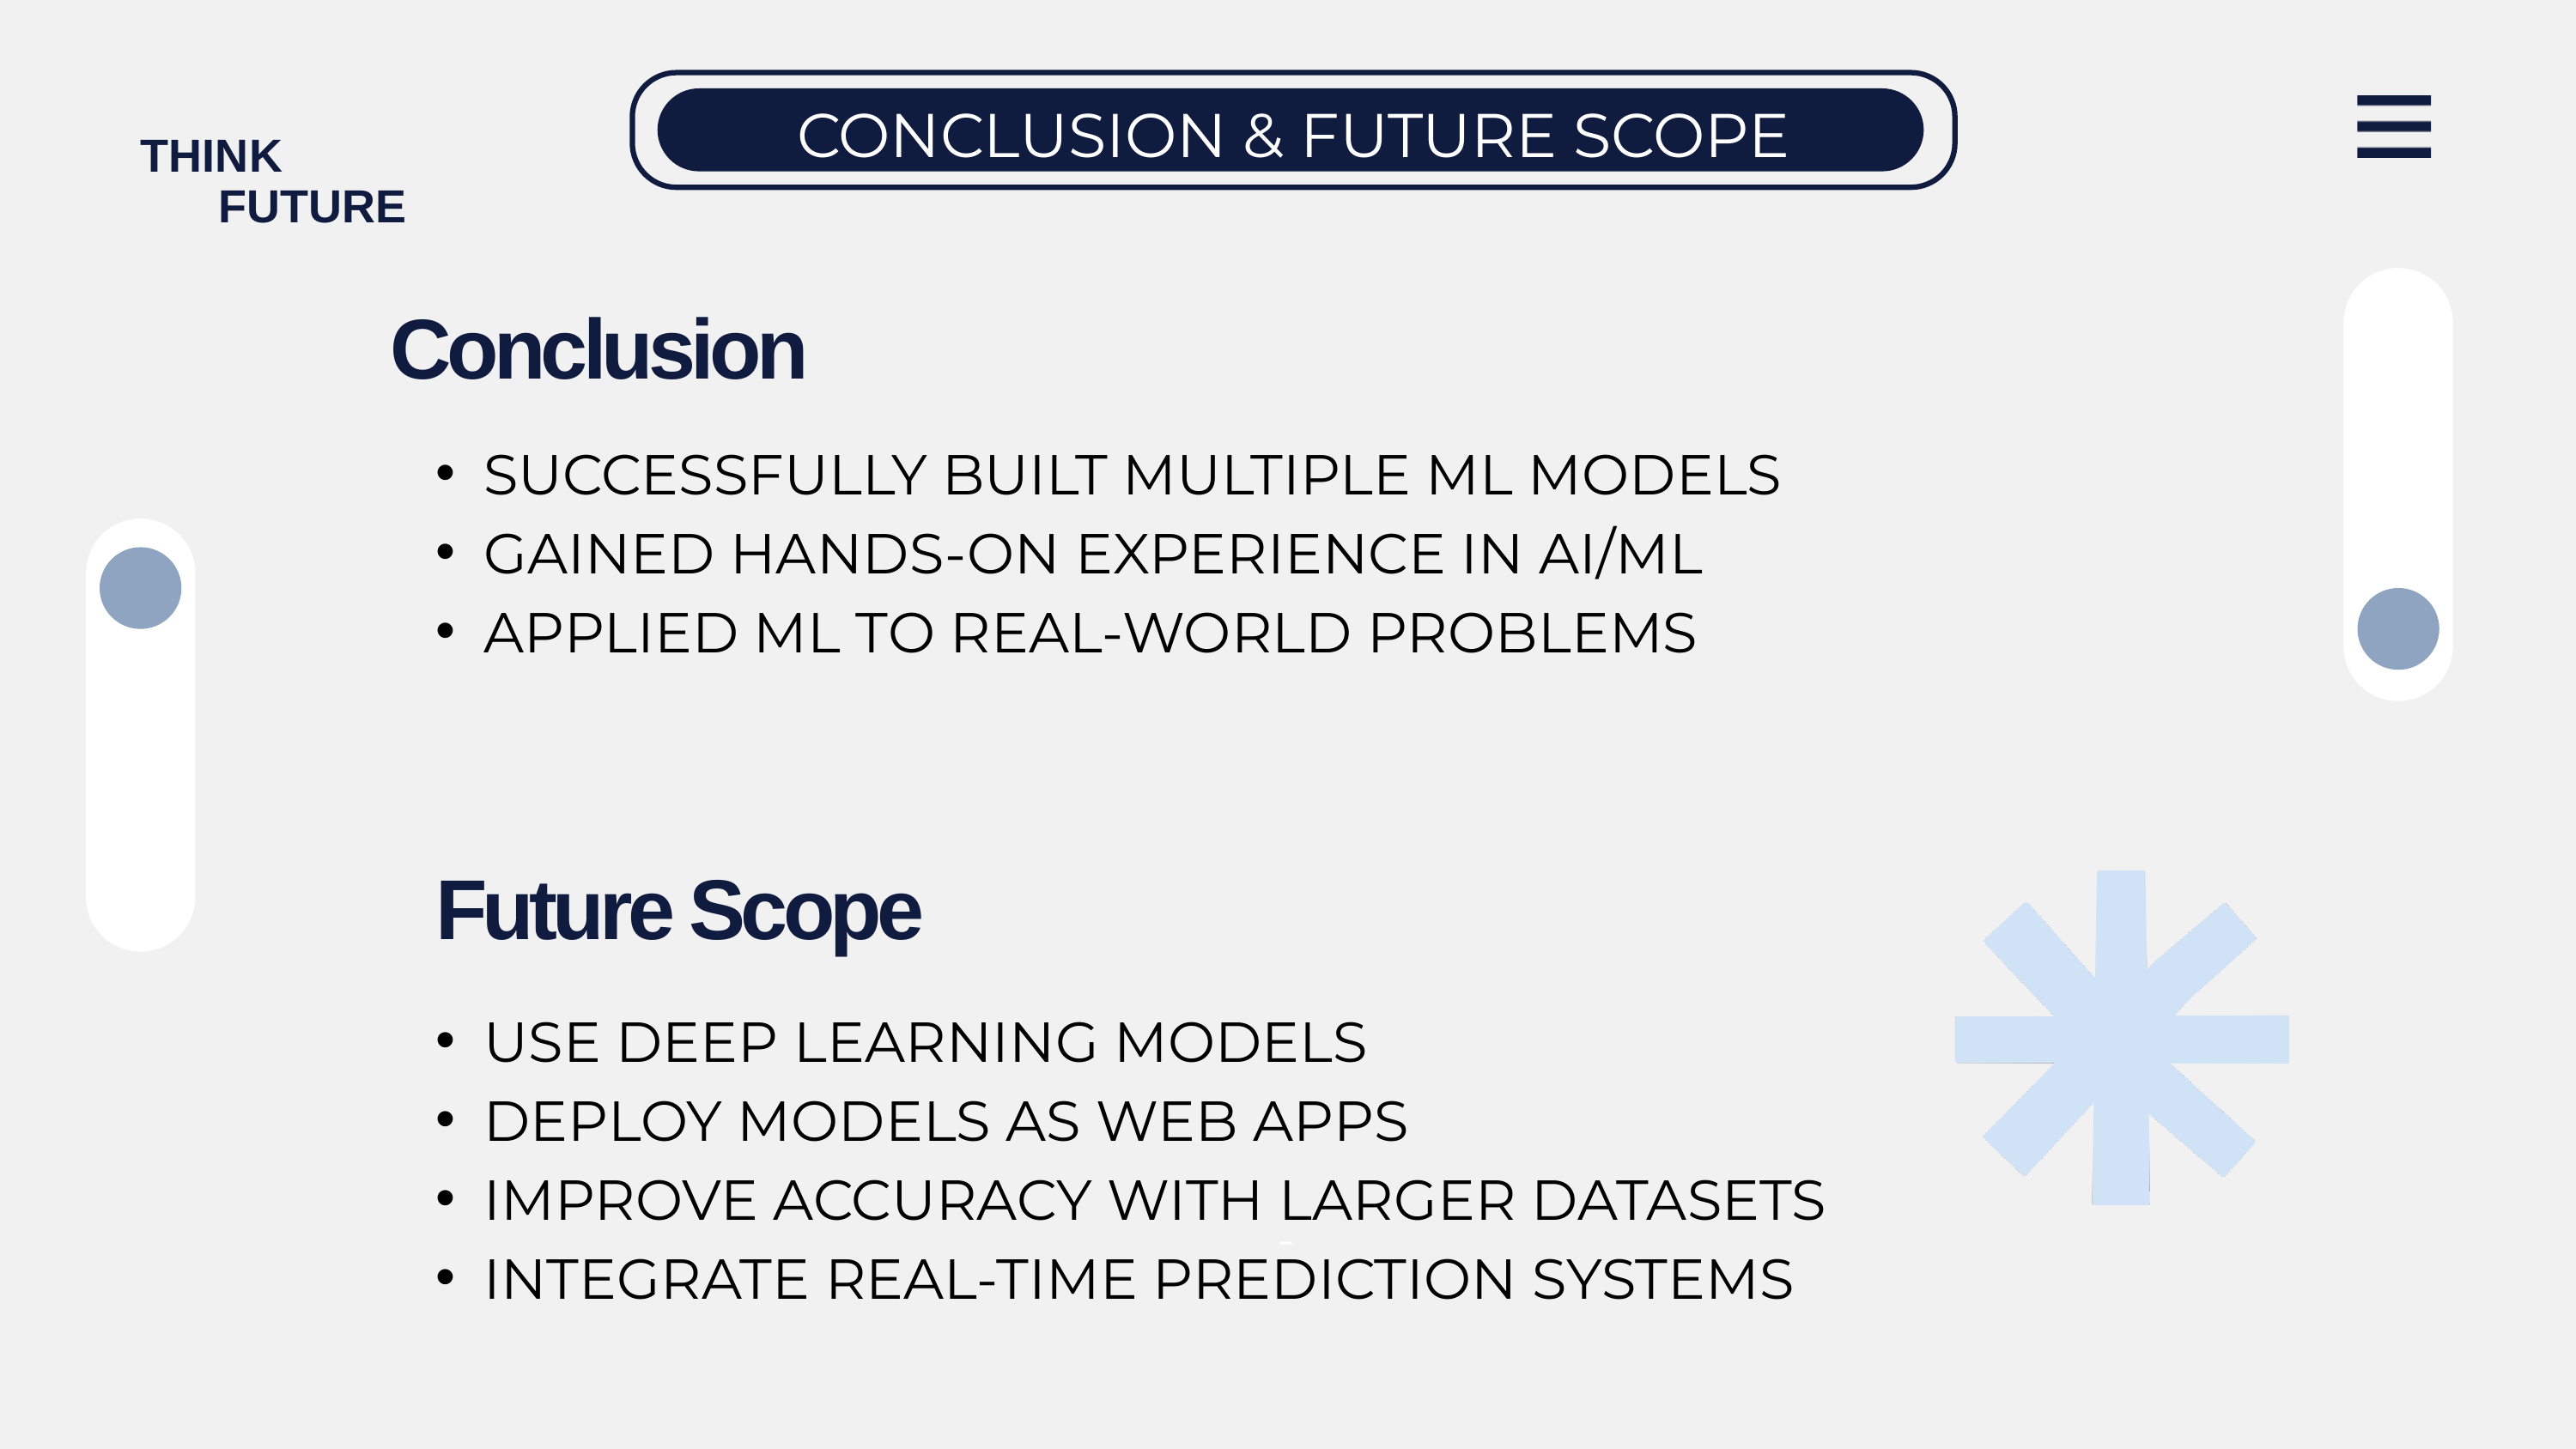

CONCLUSION & FUTURE SCOPE

THINK
      FUTURE

Conclusion

SUCCESSFULLY BUILT MULTIPLE ML MODELS
GAINED HANDS-ON EXPERIENCE IN AI/ML
APPLIED ML TO REAL-WORLD PROBLEMS

Future Scope

USE DEEP LEARNING MODELS
DEPLOY MODELS AS WEB APPS
IMPROVE ACCURACY WITH LARGER DATASETS
INTEGRATE REAL-TIME PREDICTION SYSTEMS
-